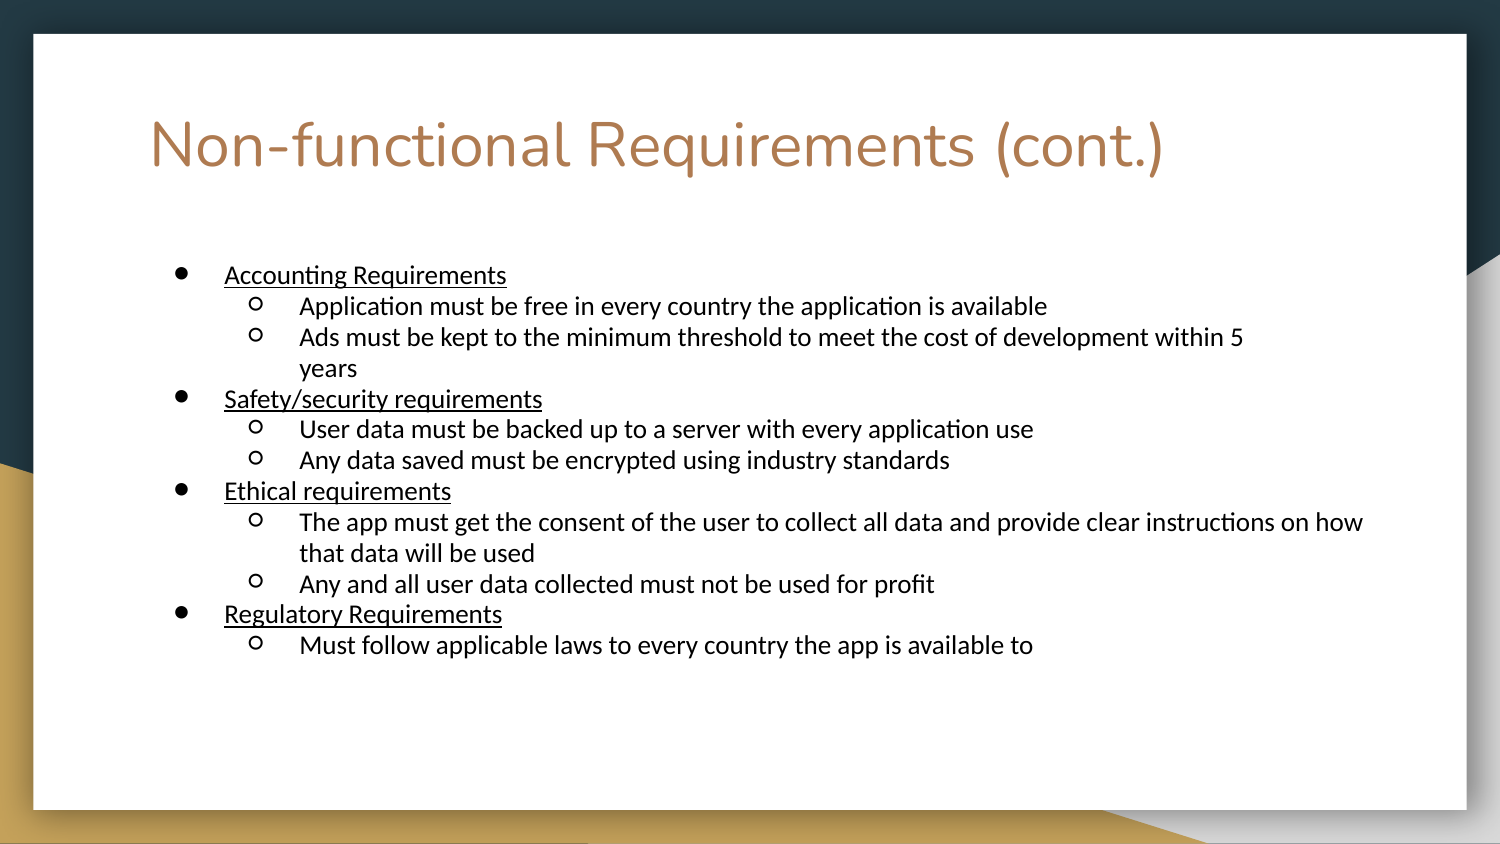

# Non-functional Requirements (cont.)
Accounting Requirements
Application must be free in every country the application is available
Ads must be kept to the minimum threshold to meet the cost of development within 5
years
Safety/security requirements
User data must be backed up to a server with every application use
Any data saved must be encrypted using industry standards
Ethical requirements
The app must get the consent of the user to collect all data and provide clear instructions on how that data will be used
Any and all user data collected must not be used for profit
Regulatory Requirements
Must follow applicable laws to every country the app is available to